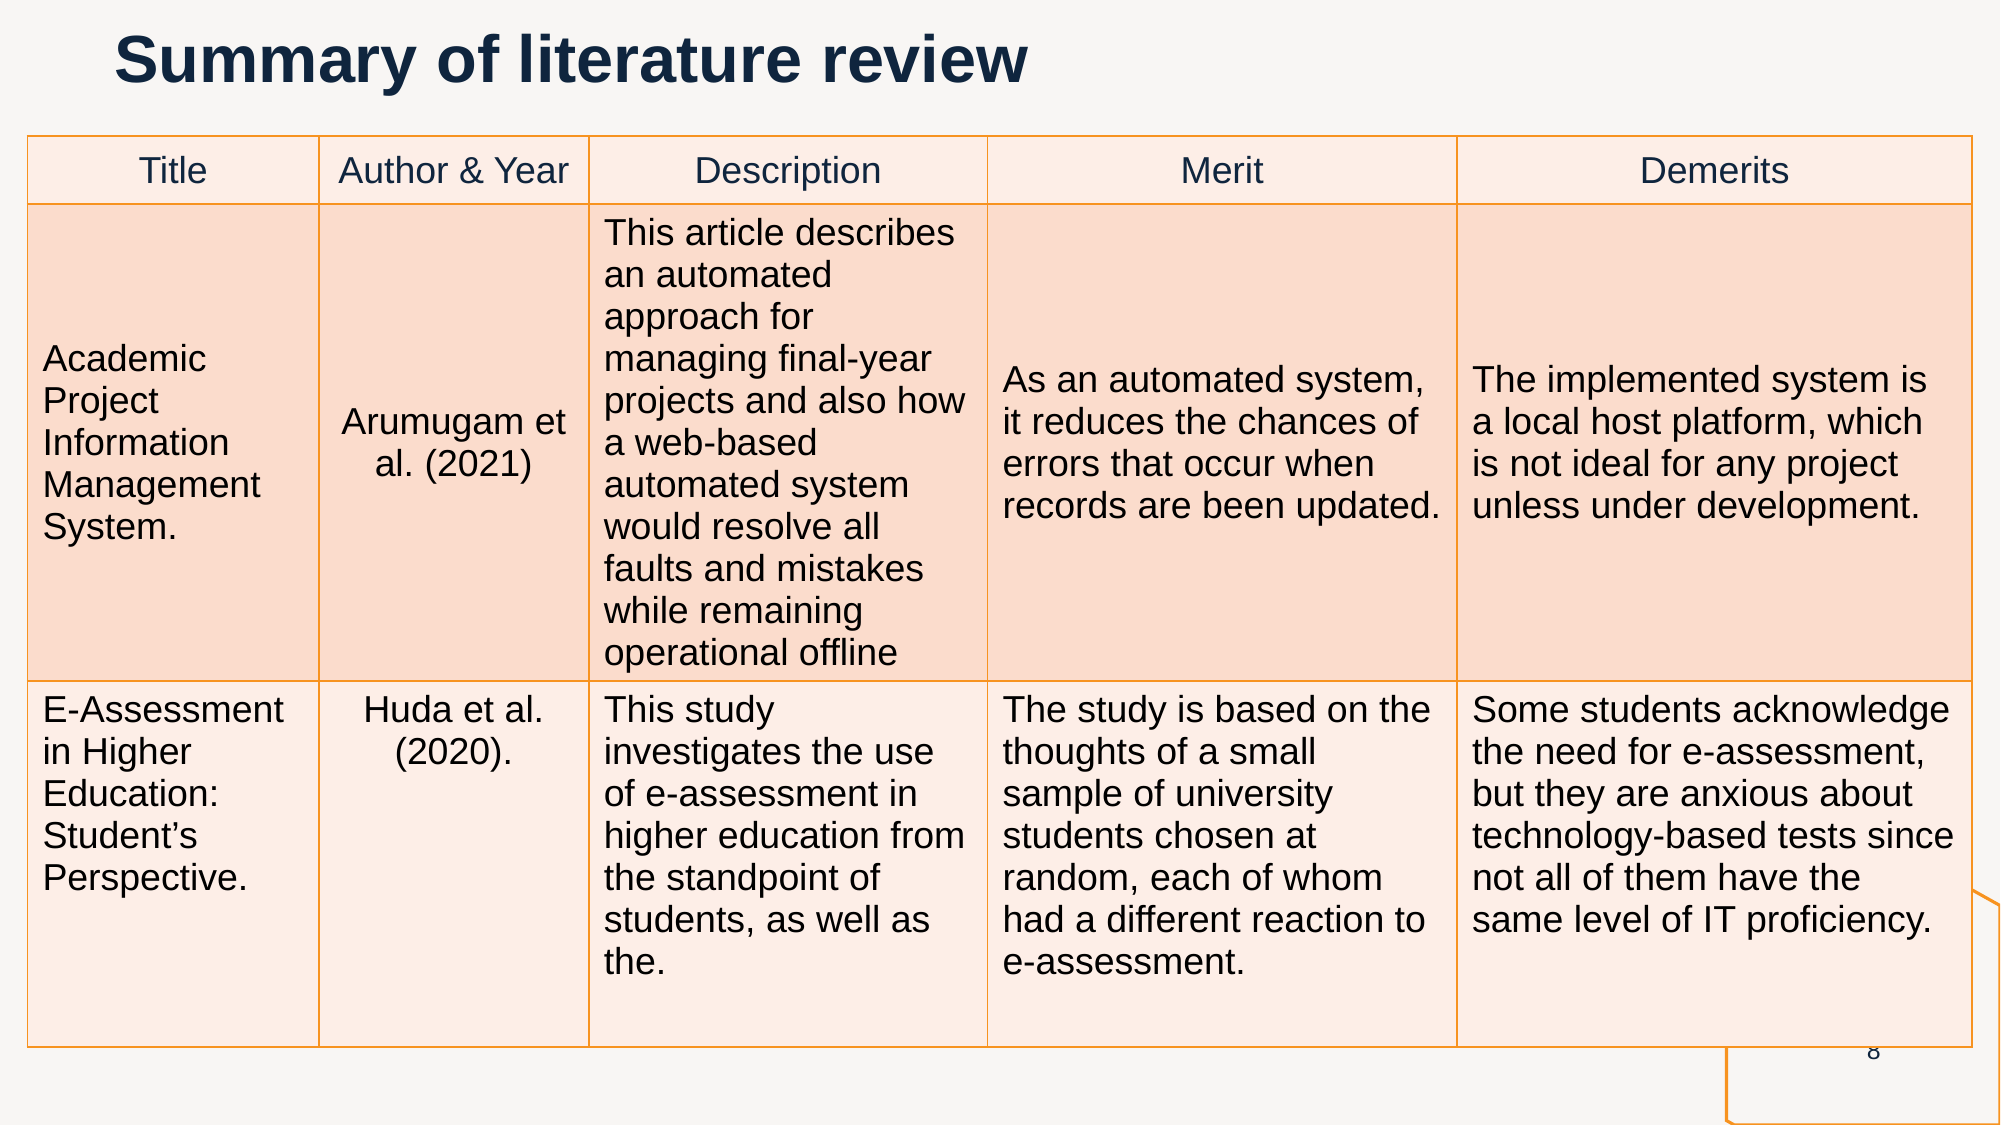

# Summary of literature review
| Title | Author & Year | Description | Merit | Demerits |
| --- | --- | --- | --- | --- |
| Academic Project Information Management System. | Arumugam et al. (2021) | This article describes an automated approach for managing final-year projects and also how a web-based automated system would resolve all faults and mistakes while remaining operational offline | As an automated system, it reduces the chances of errors that occur when records are been updated. | The implemented system is a local host platform, which is not ideal for any project unless under development. |
| E-Assessment in Higher Education: Student’s Perspective. | Huda et al. (2020). | This study investigates the use of e-assessment in higher education from the standpoint of students, as well as the. | The study is based on the thoughts of a small sample of university students chosen at random, each of whom had a different reaction to e-assessment. | Some students acknowledge the need for e-assessment, but they are anxious about technology-based tests since not all of them have the same level of IT proficiency. |
8